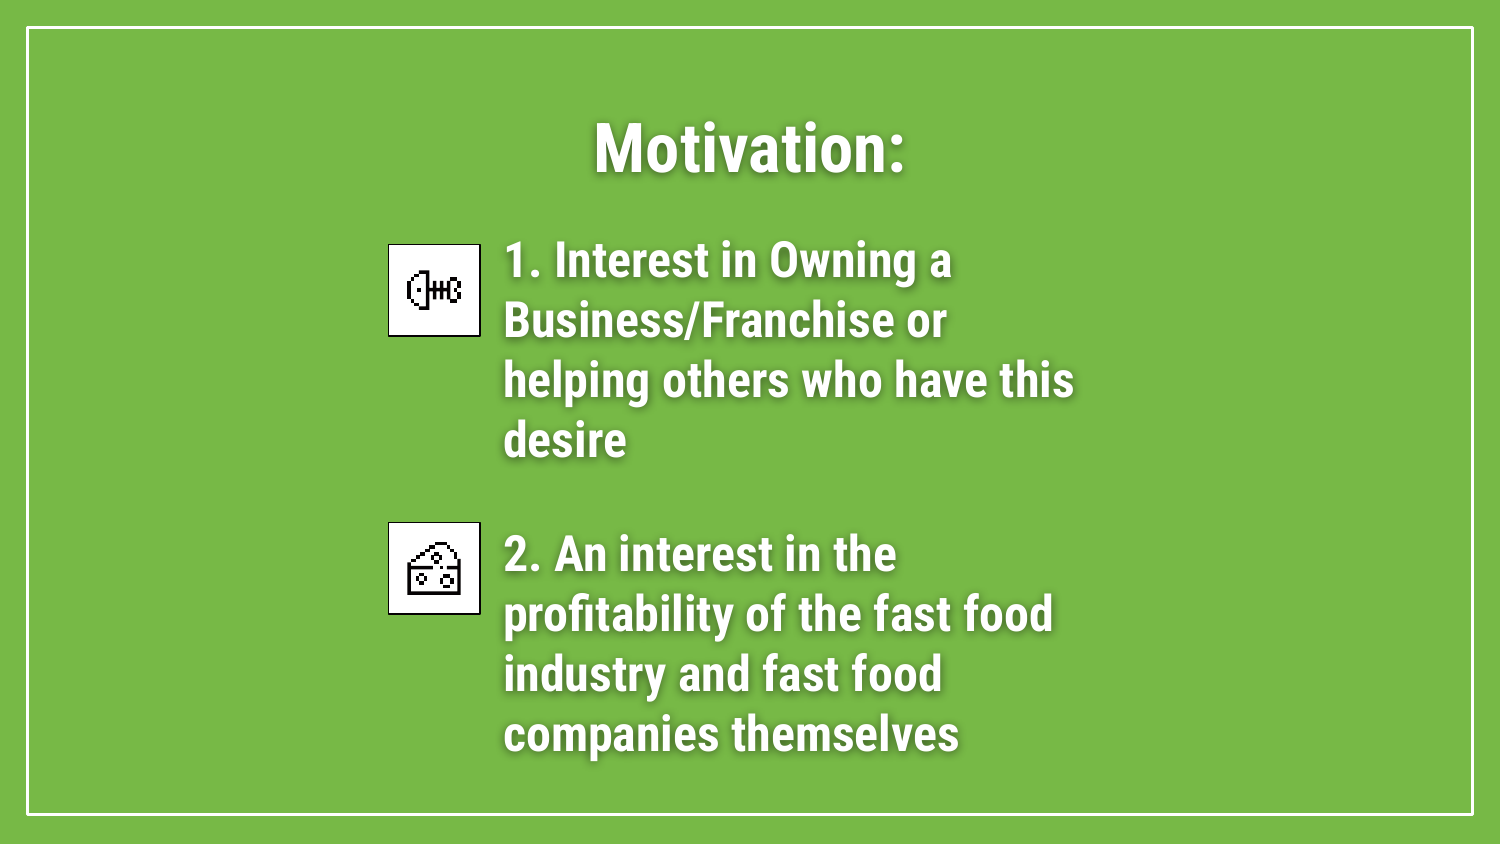

# Motivation:

1. Interest in Owning a Business/Franchise or helping others who have this desire

2. An interest in the profitability of the fast food industry and fast food companies themselves